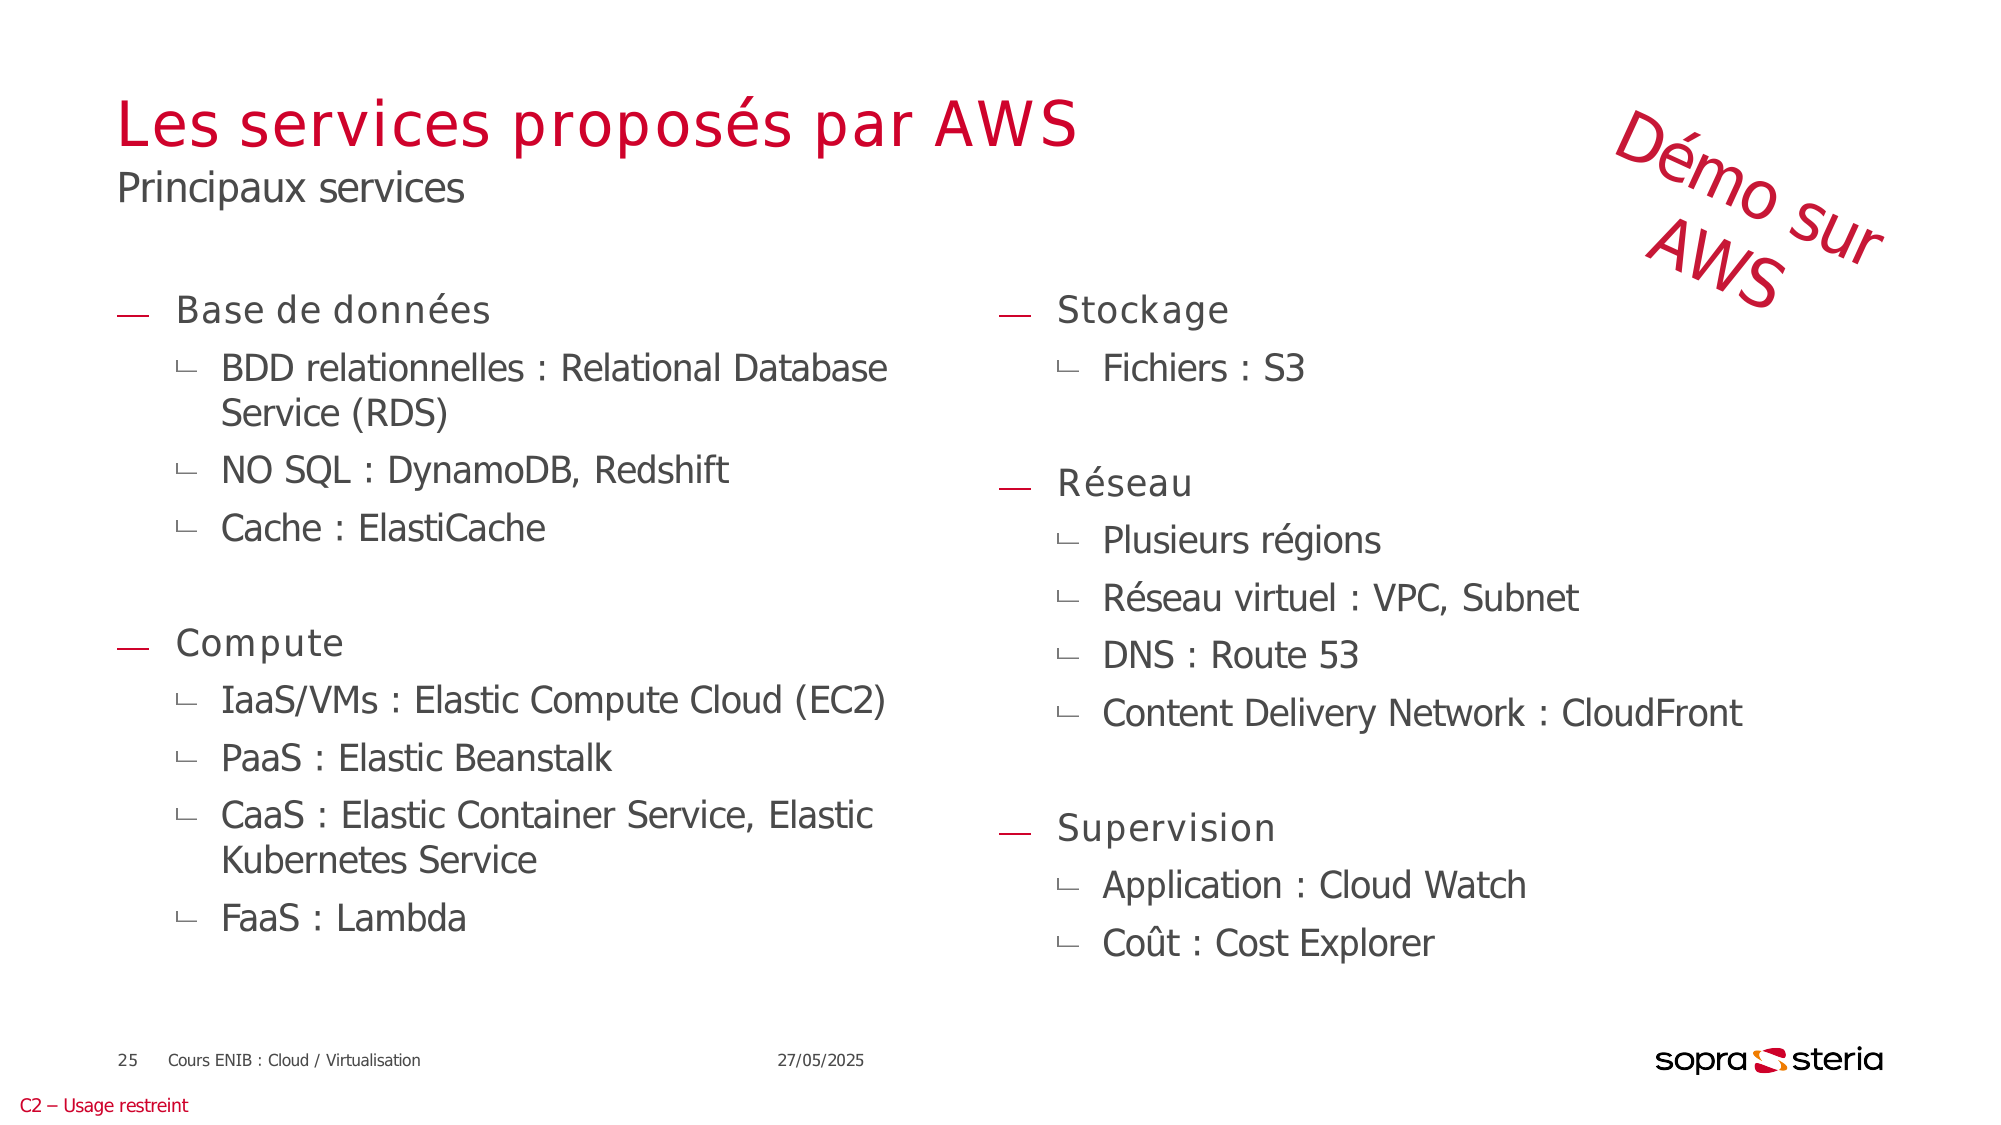

# Les services proposés par AWS
Démo sur AWS
Principaux services
Base de données
BDD relationnelles : Relational Database Service (RDS)
NO SQL : DynamoDB, Redshift
Cache : ElastiCache

Compute
IaaS/VMs : Elastic Compute Cloud (EC2)
PaaS : Elastic Beanstalk
CaaS : Elastic Container Service, Elastic Kubernetes Service
FaaS : Lambda

Stockage
Fichiers : S3

Réseau
Plusieurs régions
Réseau virtuel : VPC, Subnet
DNS : Route 53
Content Delivery Network : CloudFront

Supervision
Application : Cloud Watch
Coût : Cost Explorer

25
Cours ENIB : Cloud / Virtualisation
27/05/2025